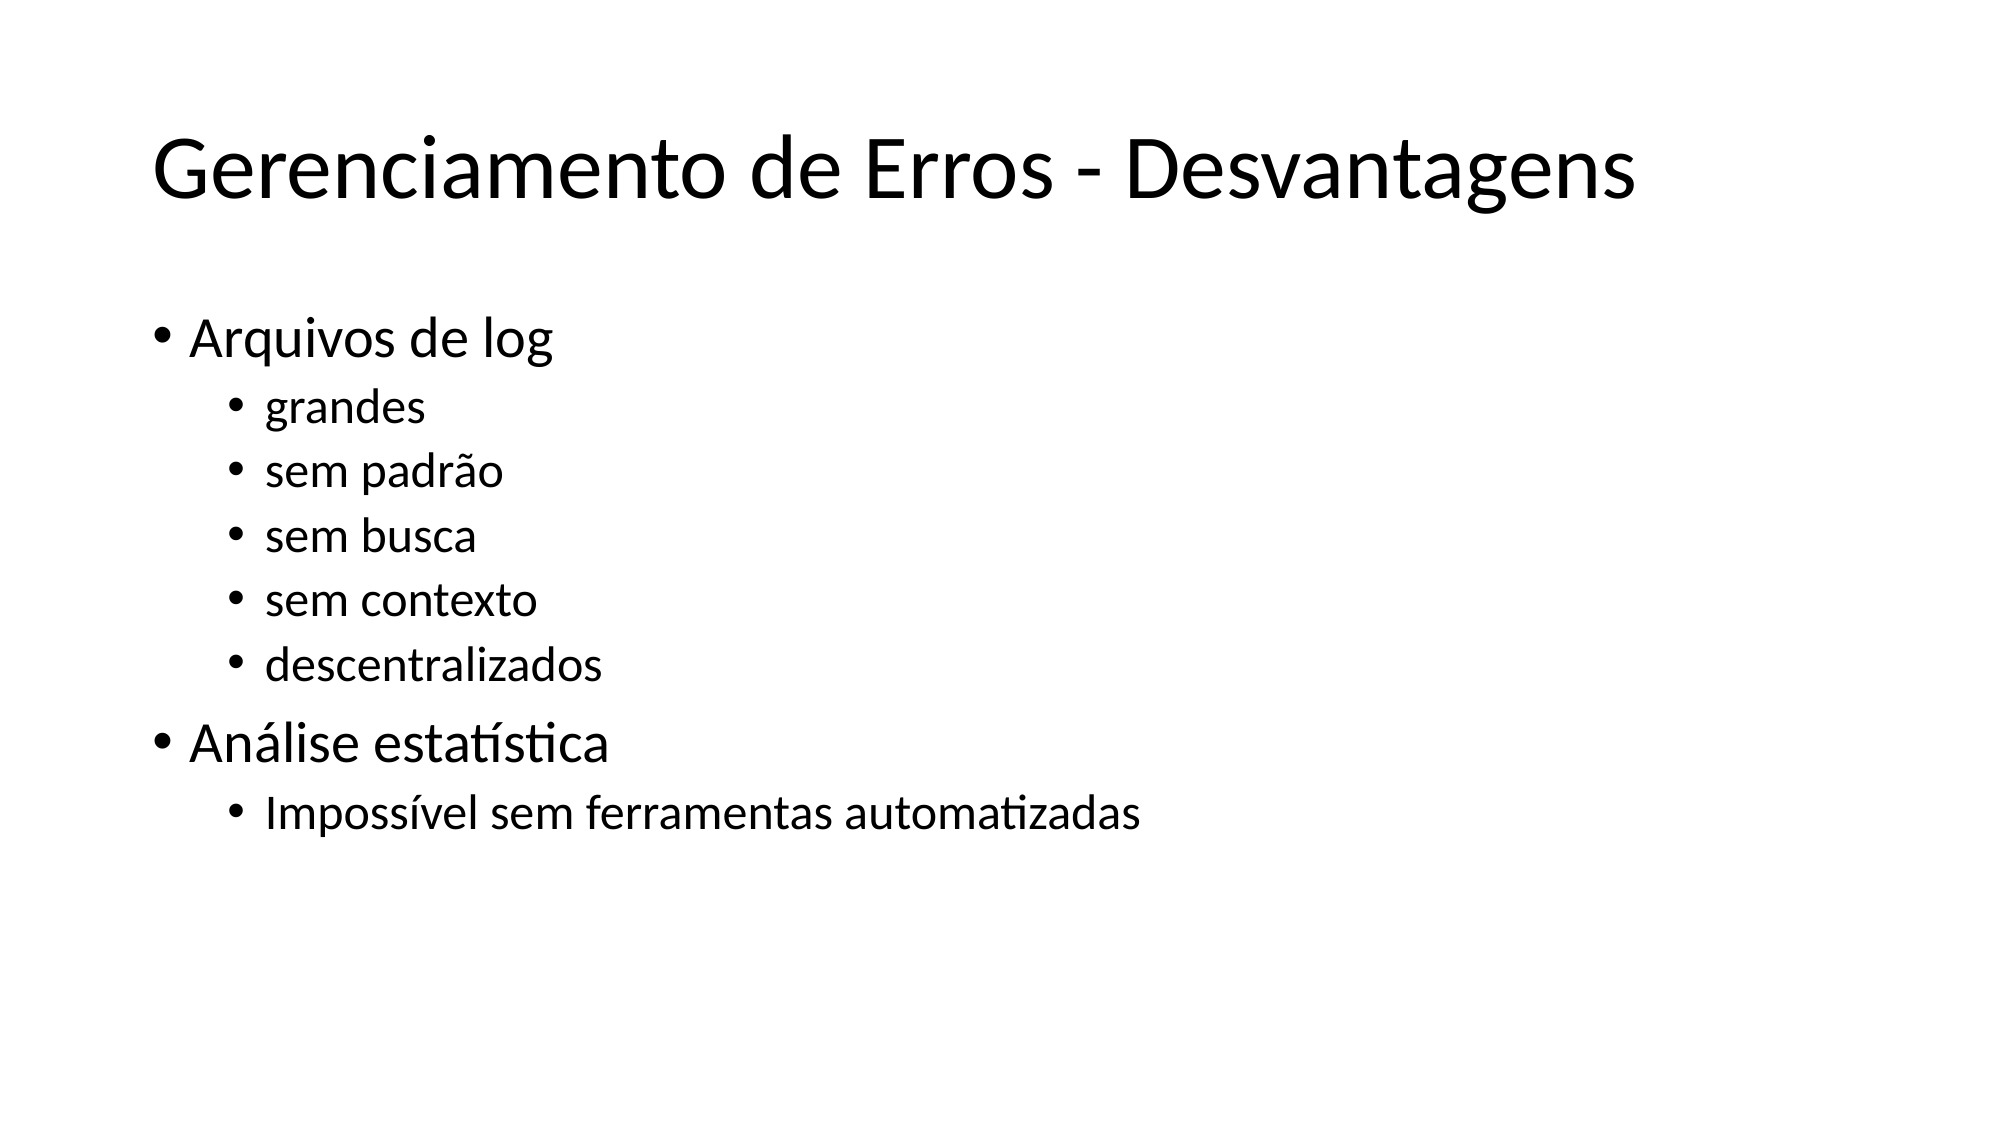

# Gerenciamento de Erros - Desvantagens
Arquivos de log
grandes
sem padrão
sem busca
sem contexto
descentralizados
Análise estatística
Impossível sem ferramentas automatizadas